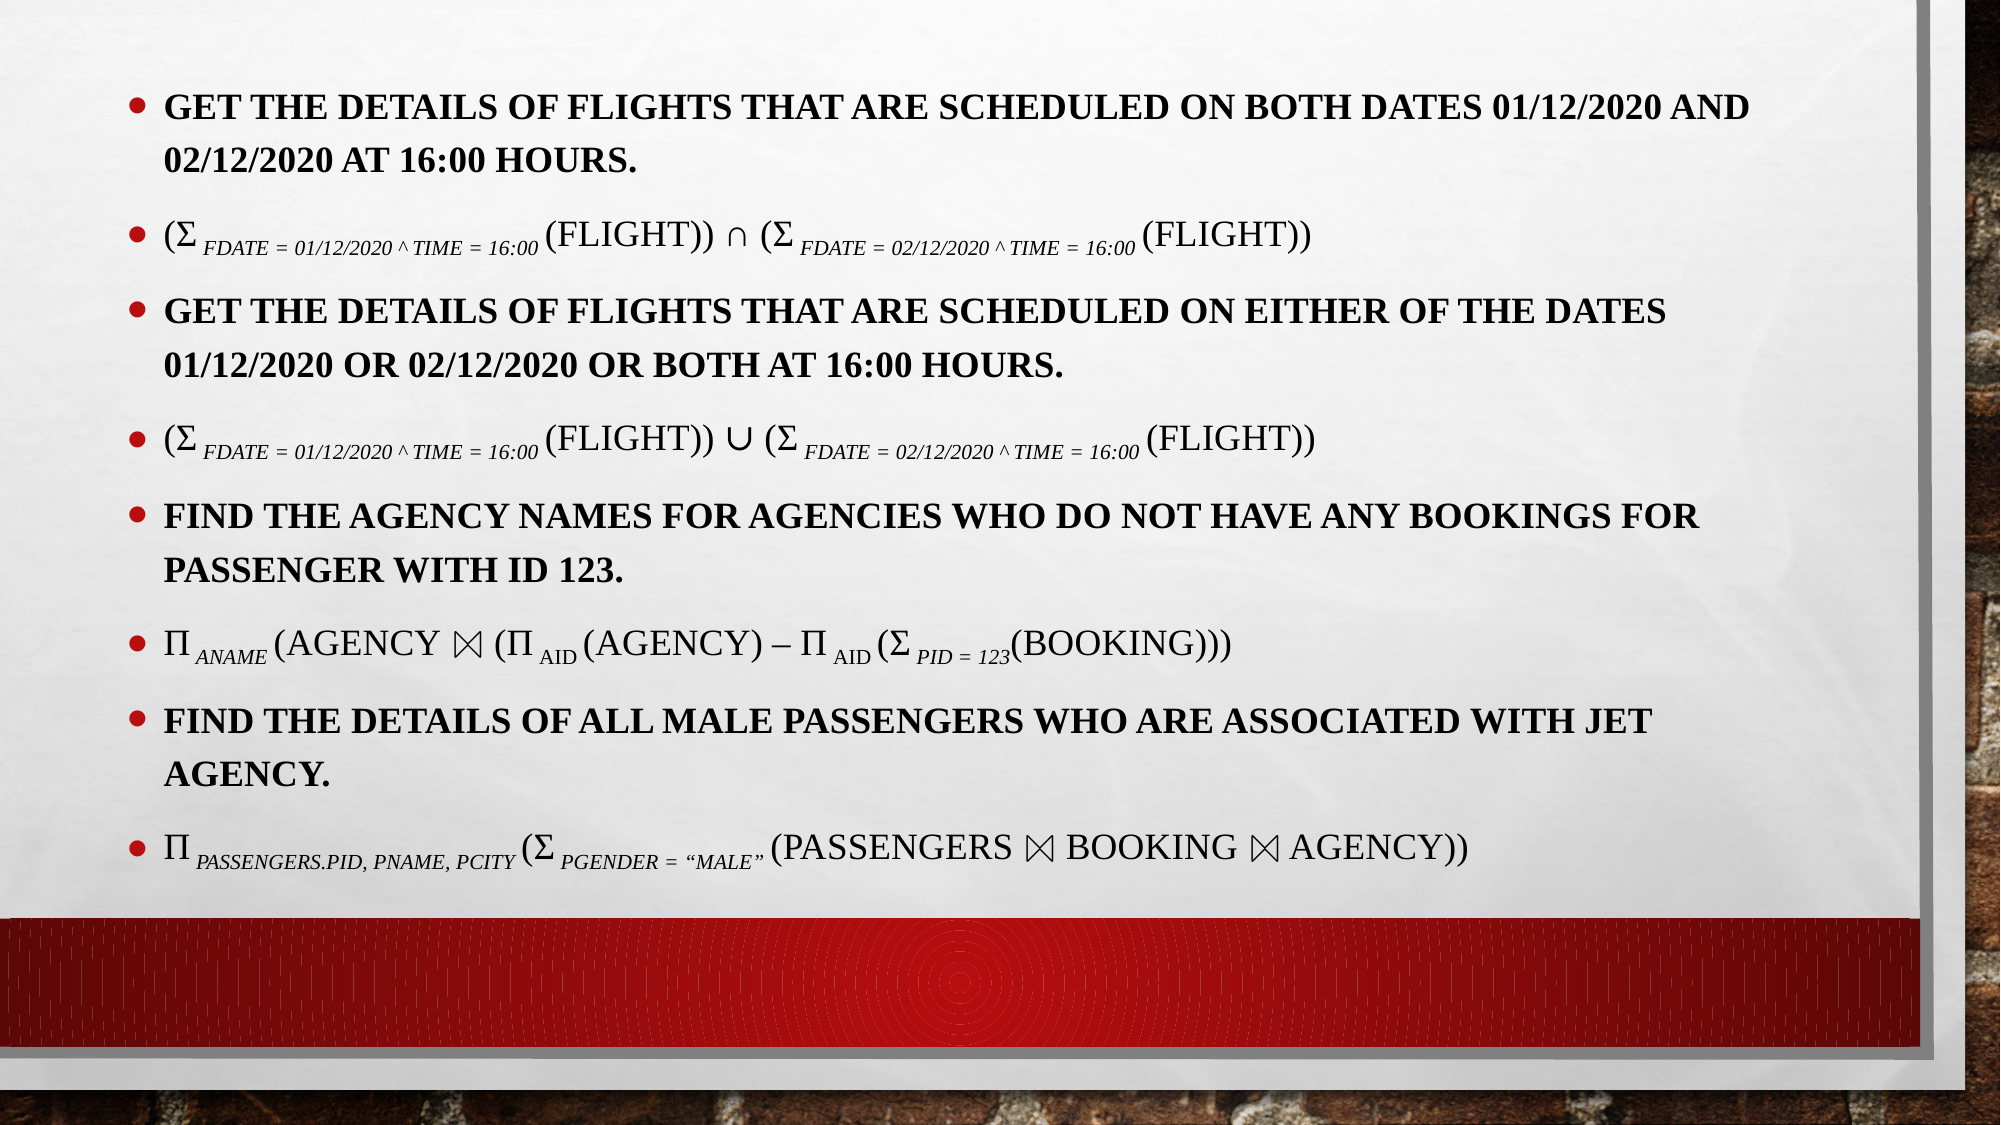

Get the details of flights that are scheduled on both dates 01/12/2020 and 02/12/2020 at 16:00 hours.
(σ fdate = 01/12/2020 ^ time = 16:00 (flight)) ∩ (σ fdate = 02/12/2020 ^ time = 16:00 (flight))
Get the details of flights that are scheduled on either of the dates 01/12/2020 or 02/12/2020 or both at 16:00 hours.
(σ fdate = 01/12/2020 ^ time = 16:00 (flight)) ∪ (σ fdate = 02/12/2020 ^ time = 16:00 (flight))
Find the agency names for agencies who do not have any bookings for passenger with id 123.
Π aname (agency ⨝ (Π aid (agency) – Π aid (σ pid = 123(booking)))
Find the details of all male passengers who are associated with Jet agency.
Π passengers.pid, pname, pcity (σ pgender = “Male” (passengers ⨝ booking ⨝ agency))